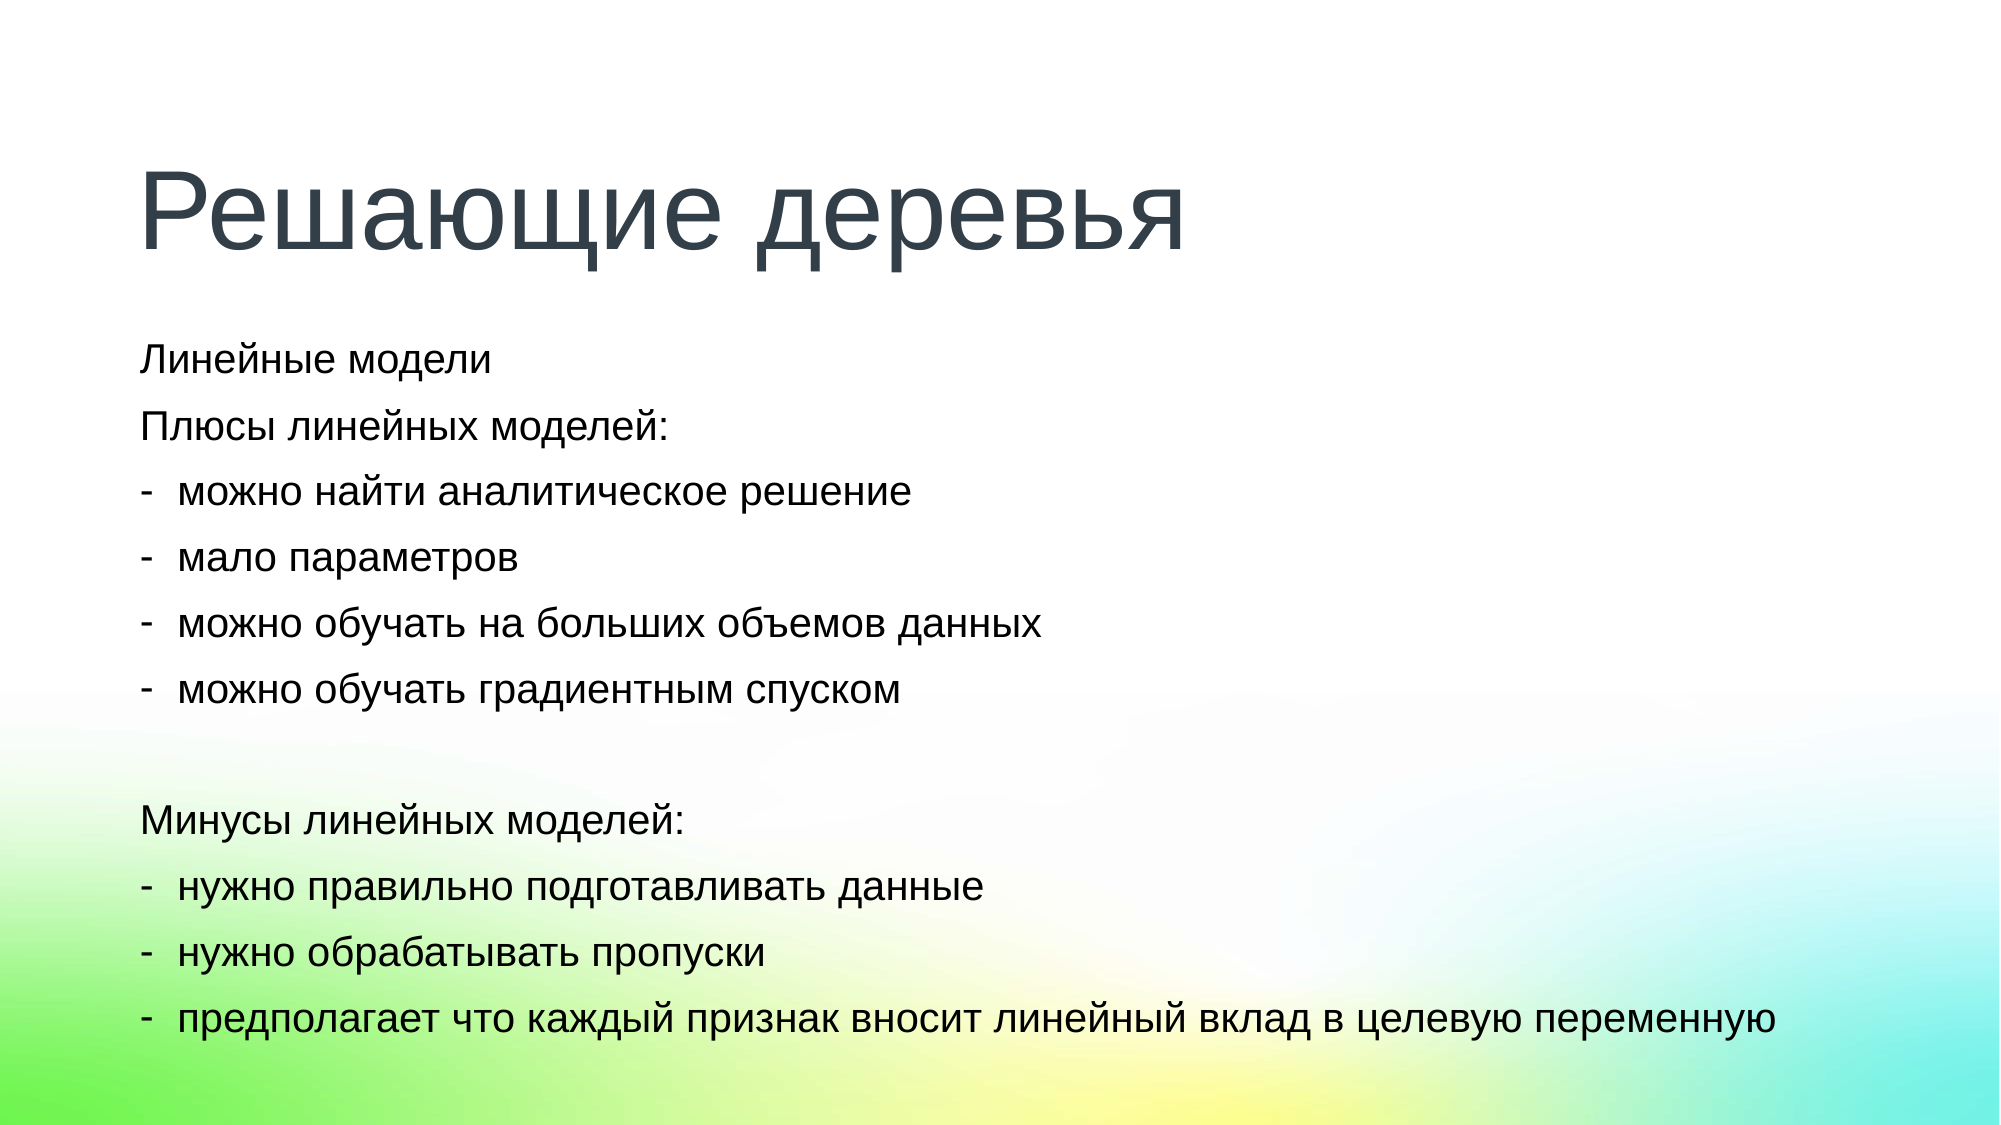

Решающие деревья
Линейные модели
Плюсы линейных моделей:
можно найти аналитическое решение
мало параметров
можно обучать на больших объемов данных
можно обучать градиентным спуском

Минусы линейных моделей:
нужно правильно подготавливать данные
нужно обрабатывать пропуски
предполагает что каждый признак вносит линейный вклад в целевую переменную